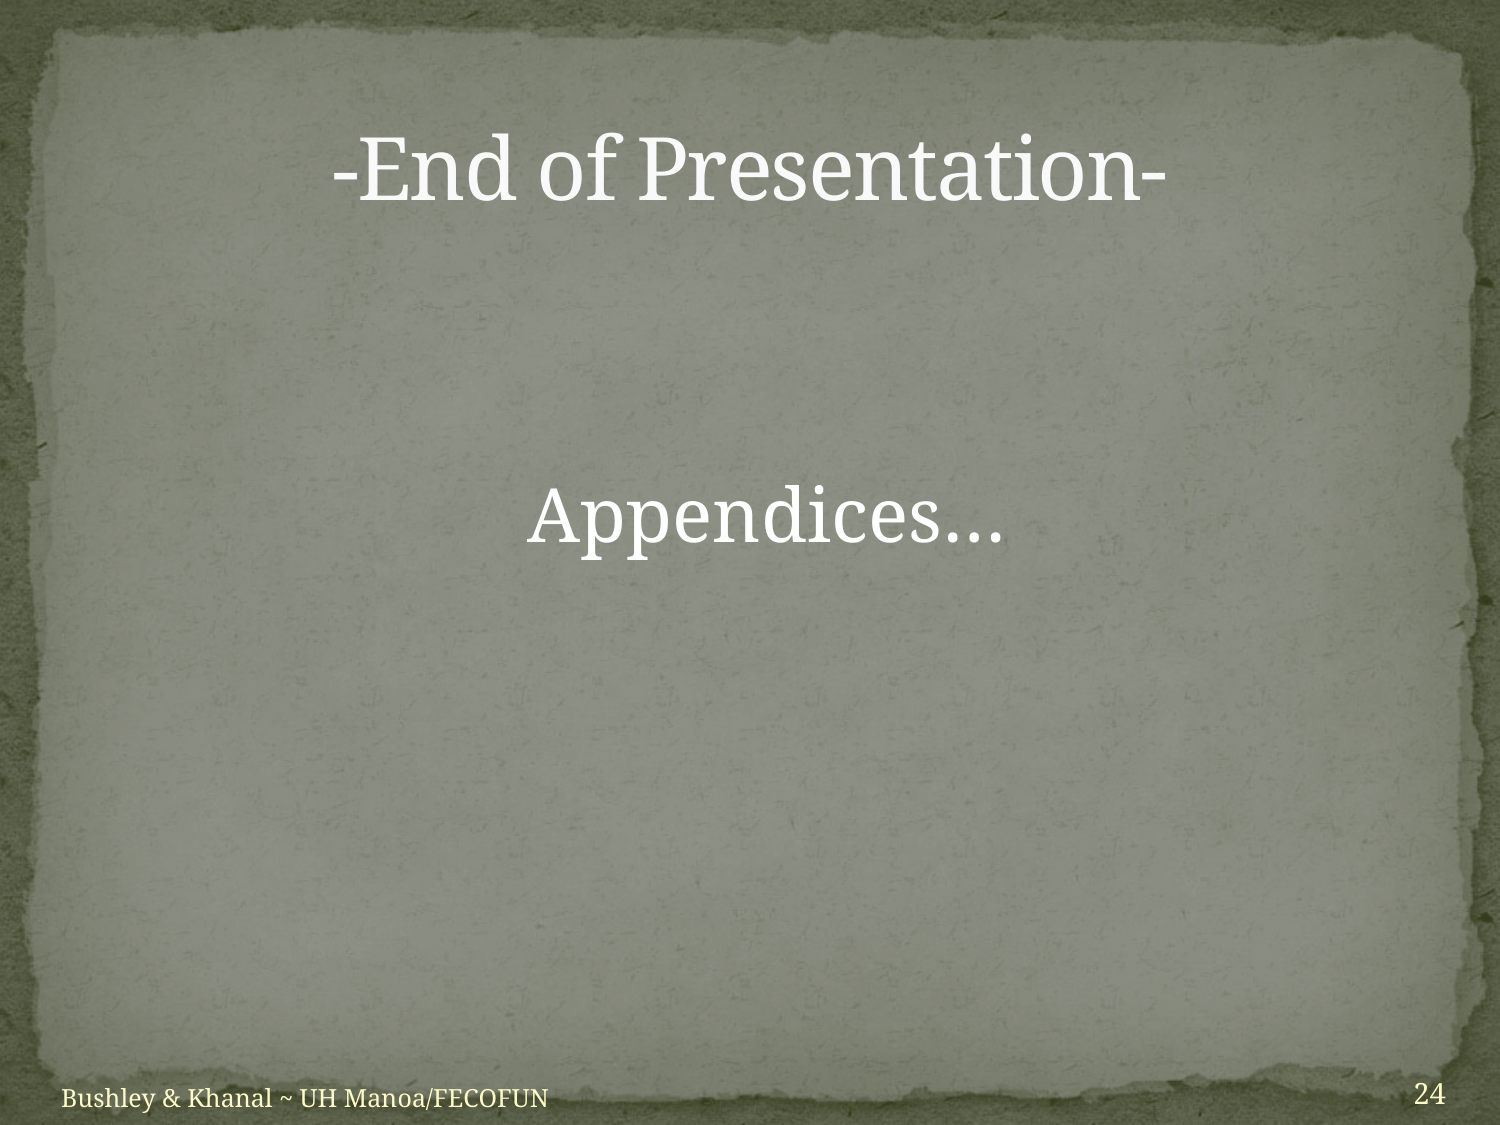

# -End of Presentation-
Appendices…
24
Bushley & Khanal ~ UH Manoa/FECOFUN